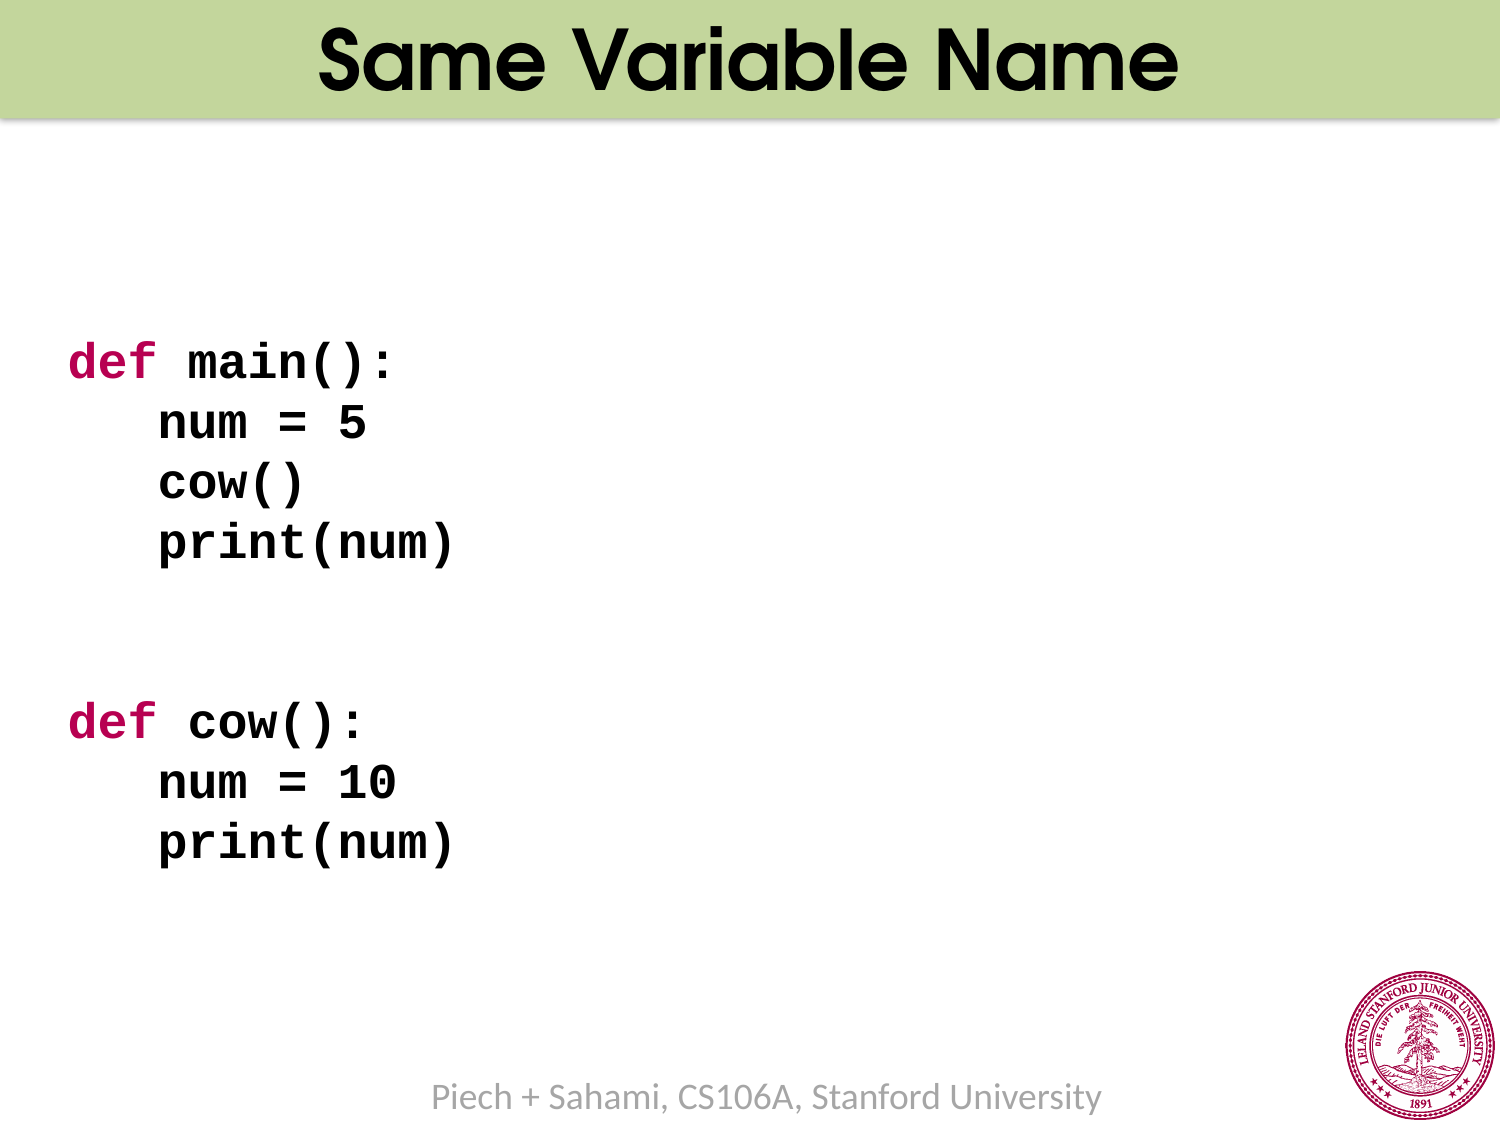

Same Variable Name

def main():
   num = 5
   cow()
   print(num)

def cow():
   num = 10
   print(num)